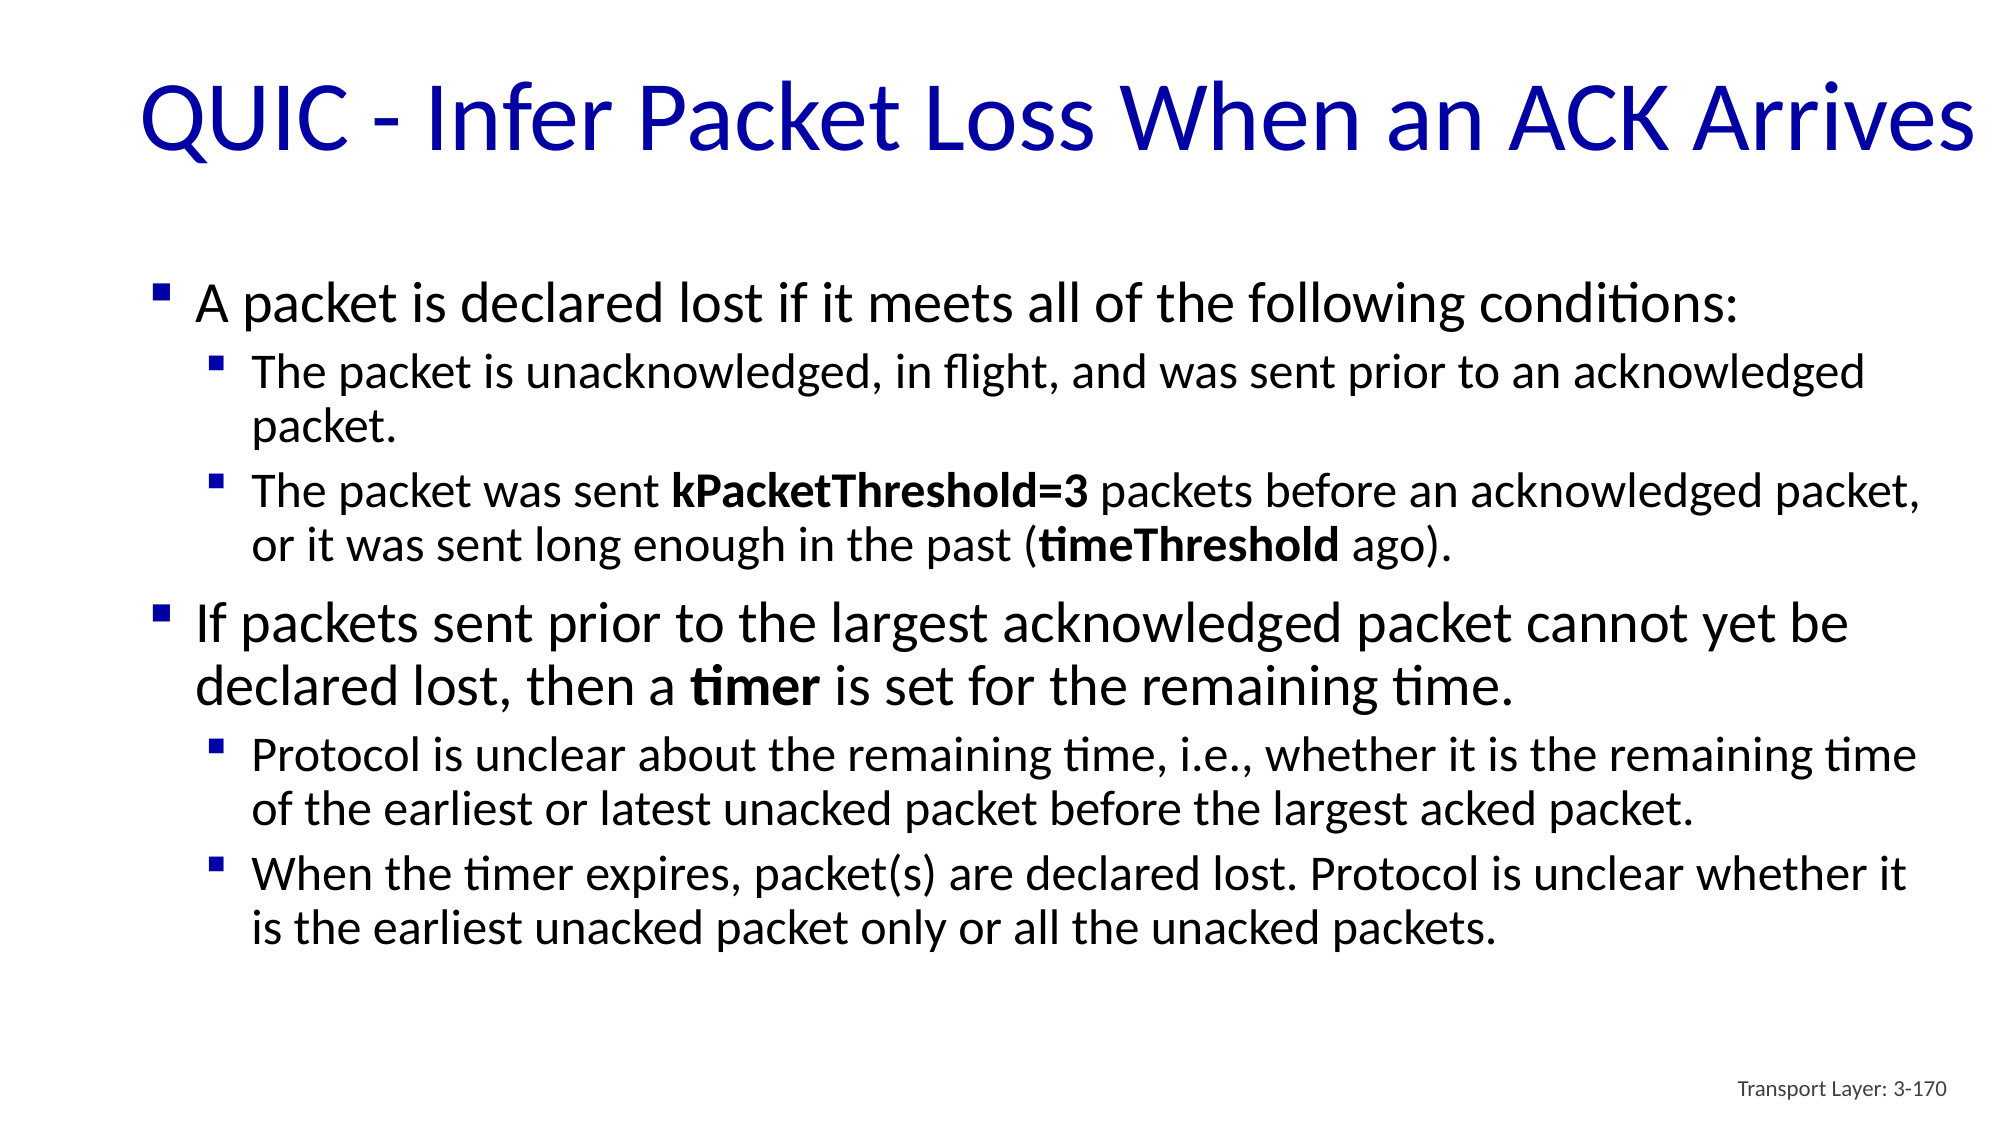

# QUIC - Infer Packet Loss When an ACK Arrives
A packet is declared lost if it meets all of the following conditions:
The packet is unacknowledged, in flight, and was sent prior to an acknowledged packet.
The packet was sent kPacketThreshold=3 packets before an acknowledged packet, or it was sent long enough in the past (timeThreshold ago).
If packets sent prior to the largest acknowledged packet cannot yet be declared lost, then a timer is set for the remaining time.
Protocol is unclear about the remaining time, i.e., whether it is the remaining time of the earliest or latest unacked packet before the largest acked packet.
When the timer expires, packet(s) are declared lost. Protocol is unclear whether it is the earliest unacked packet only or all the unacked packets.

Transport Layer: 3-170